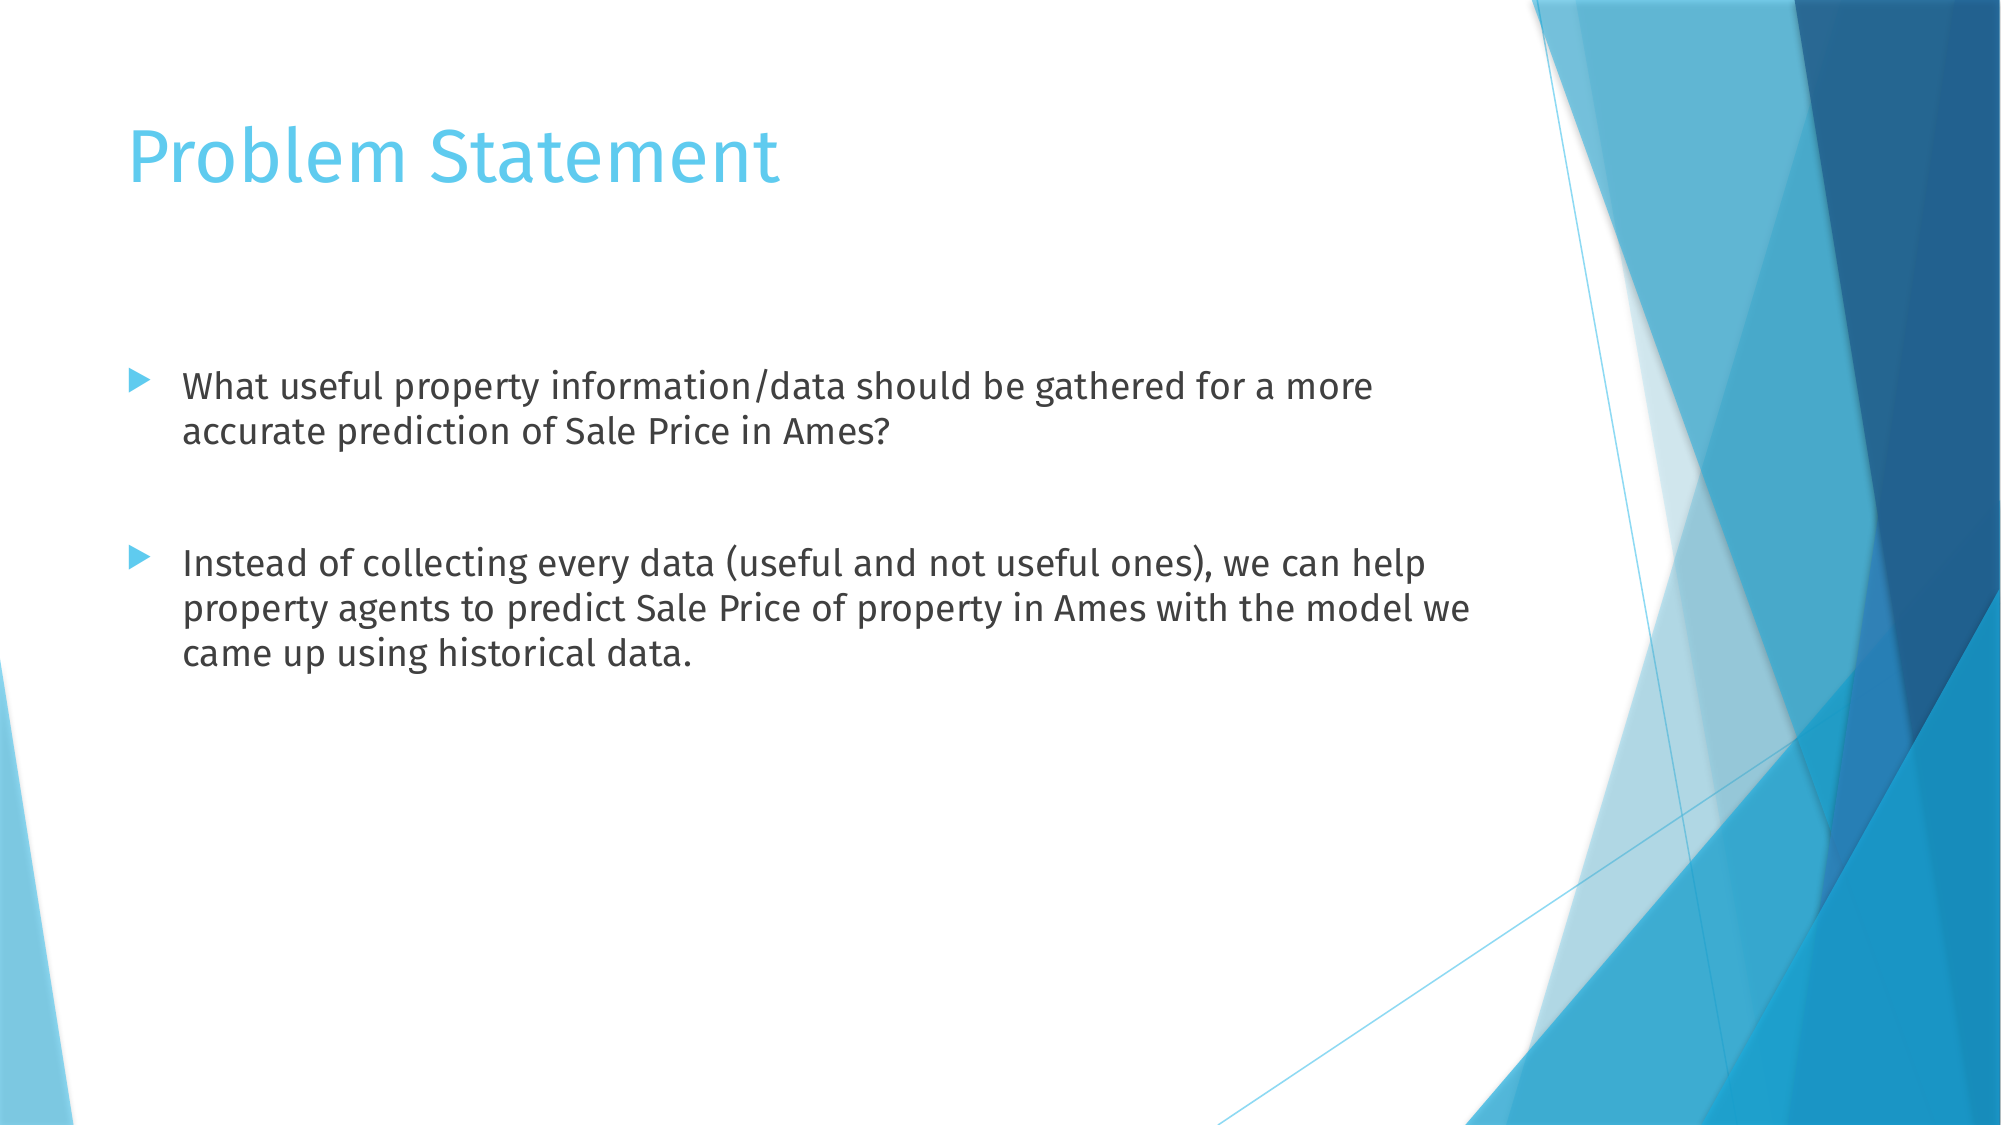

# Problem Statement
What useful property information/data should be gathered for a more accurate prediction of Sale Price in Ames?

Instead of collecting every data (useful and not useful ones), we can help property agents to predict Sale Price of property in Ames with the model we came up using historical data.